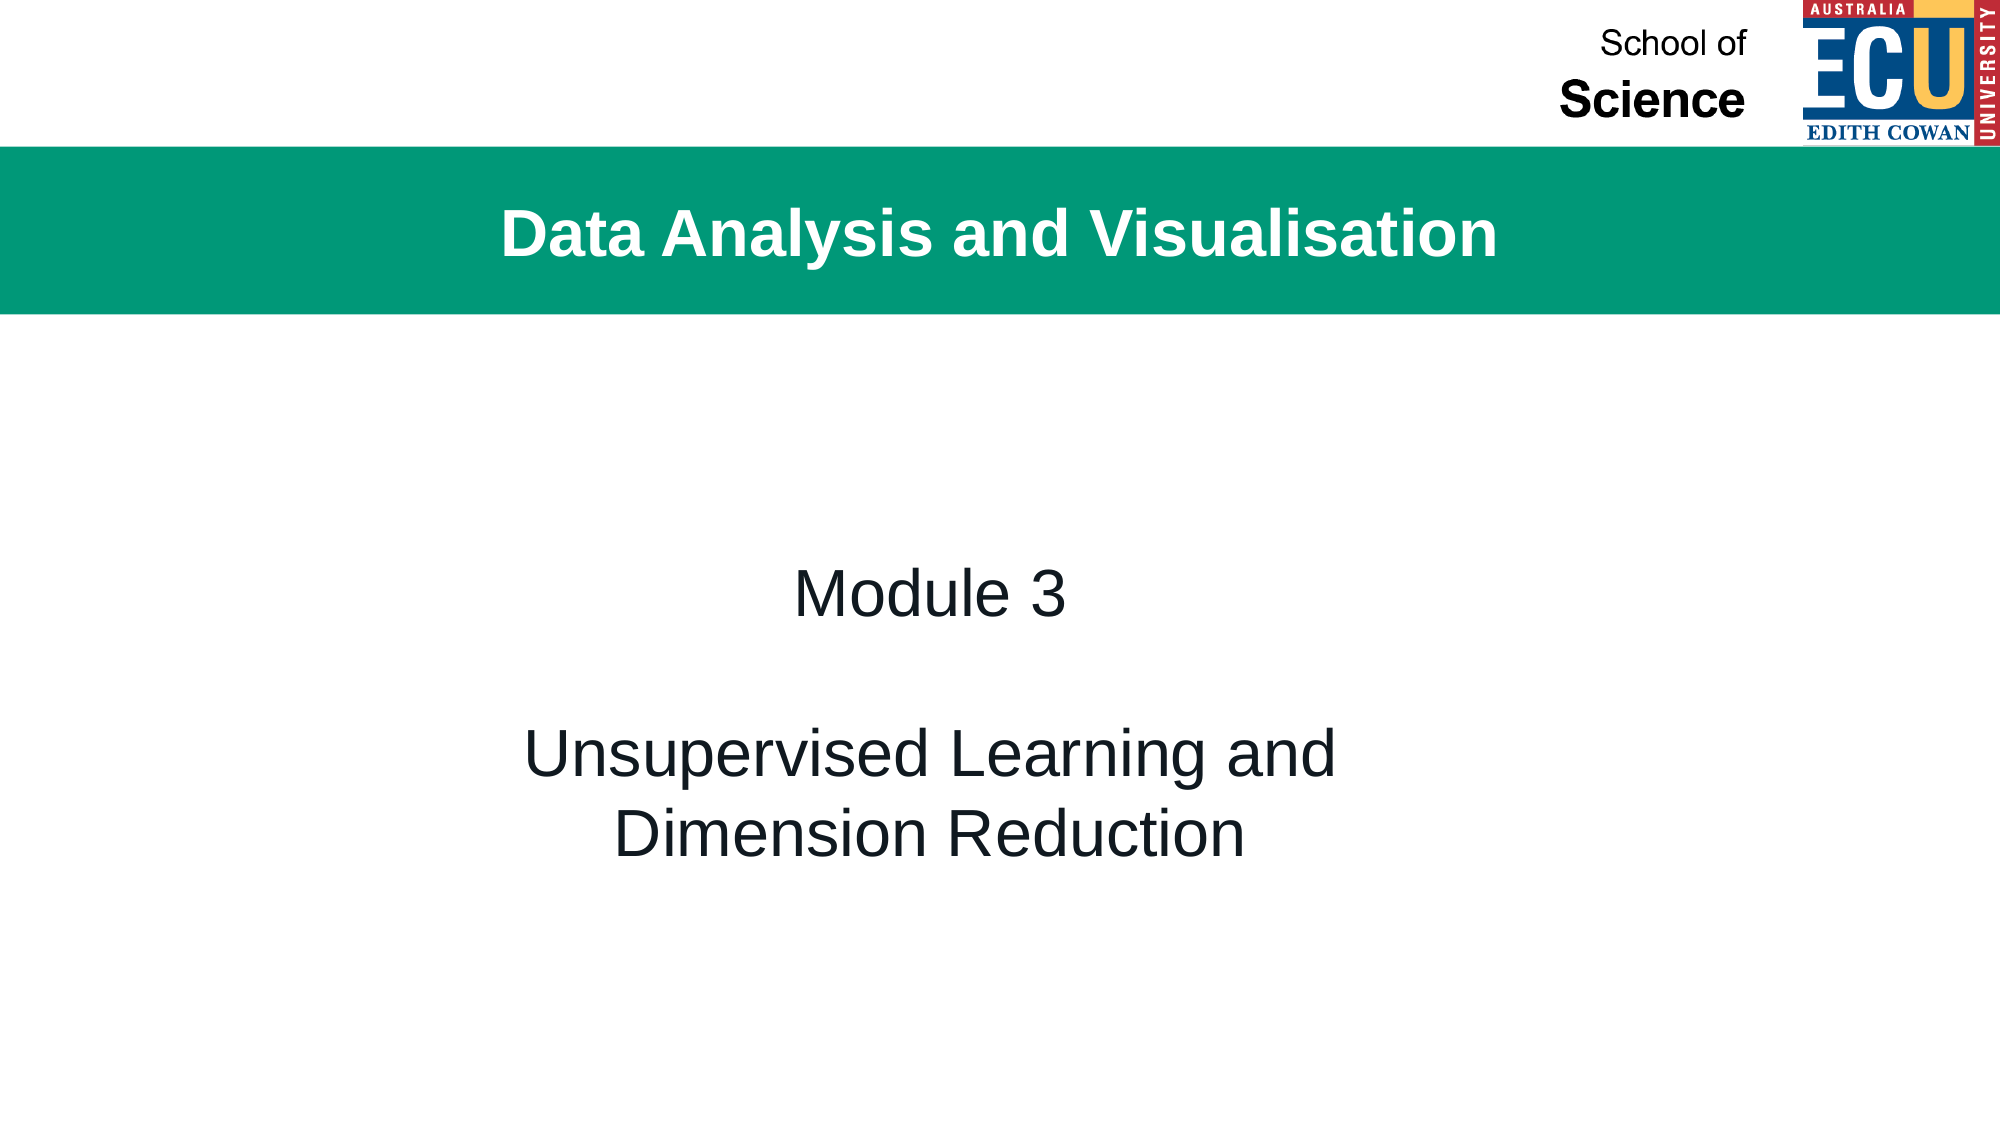

# Data Analysis and Visualisation
Module 3

Unsupervised Learning and Dimension Reduction